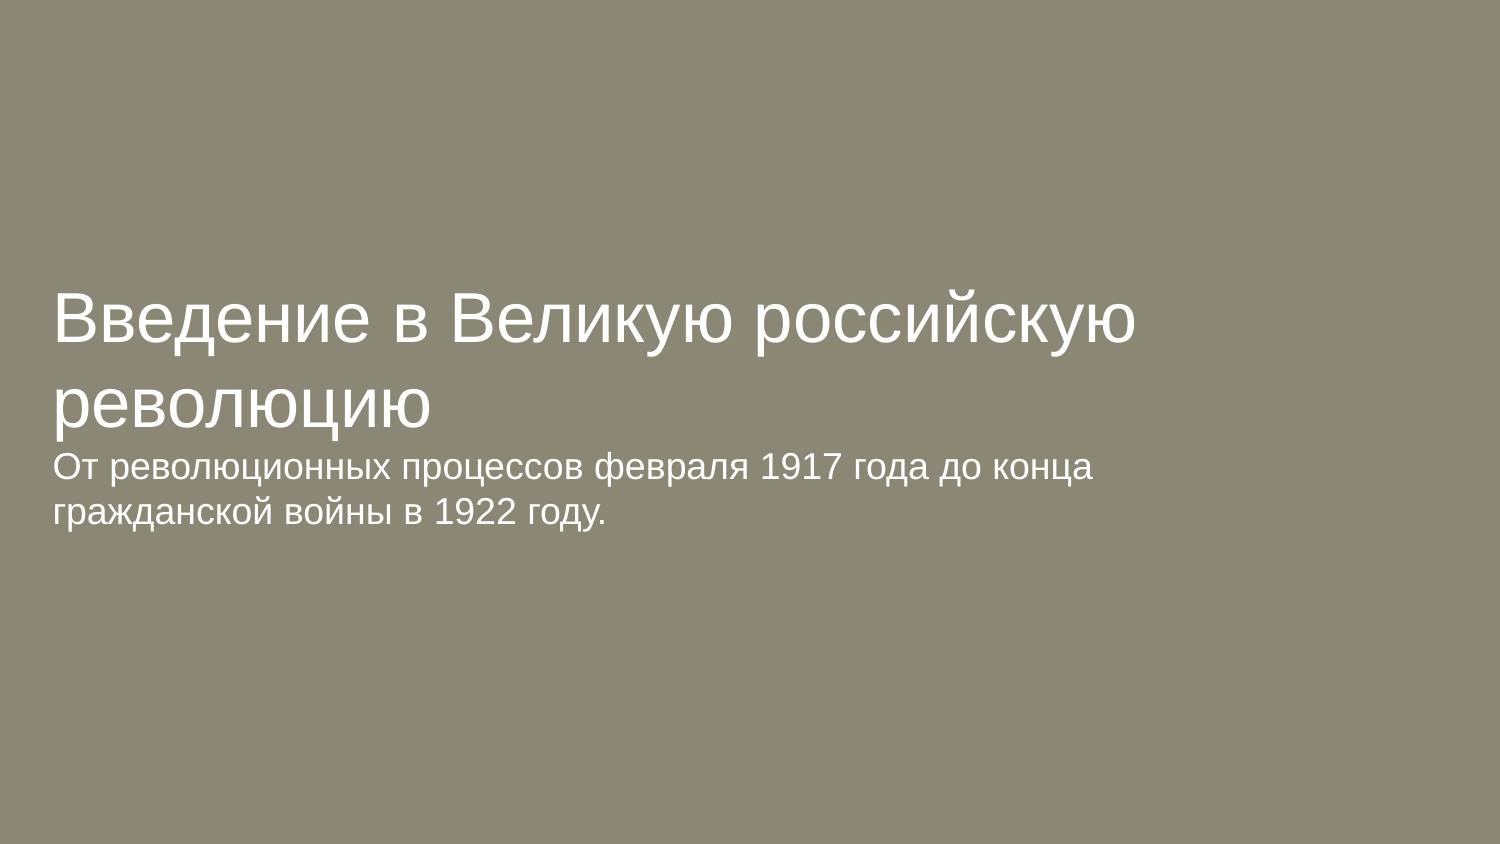

Введение в Великую российскую революцию
От революционных процессов февраля 1917 года до конца гражданской войны в 1922 году.